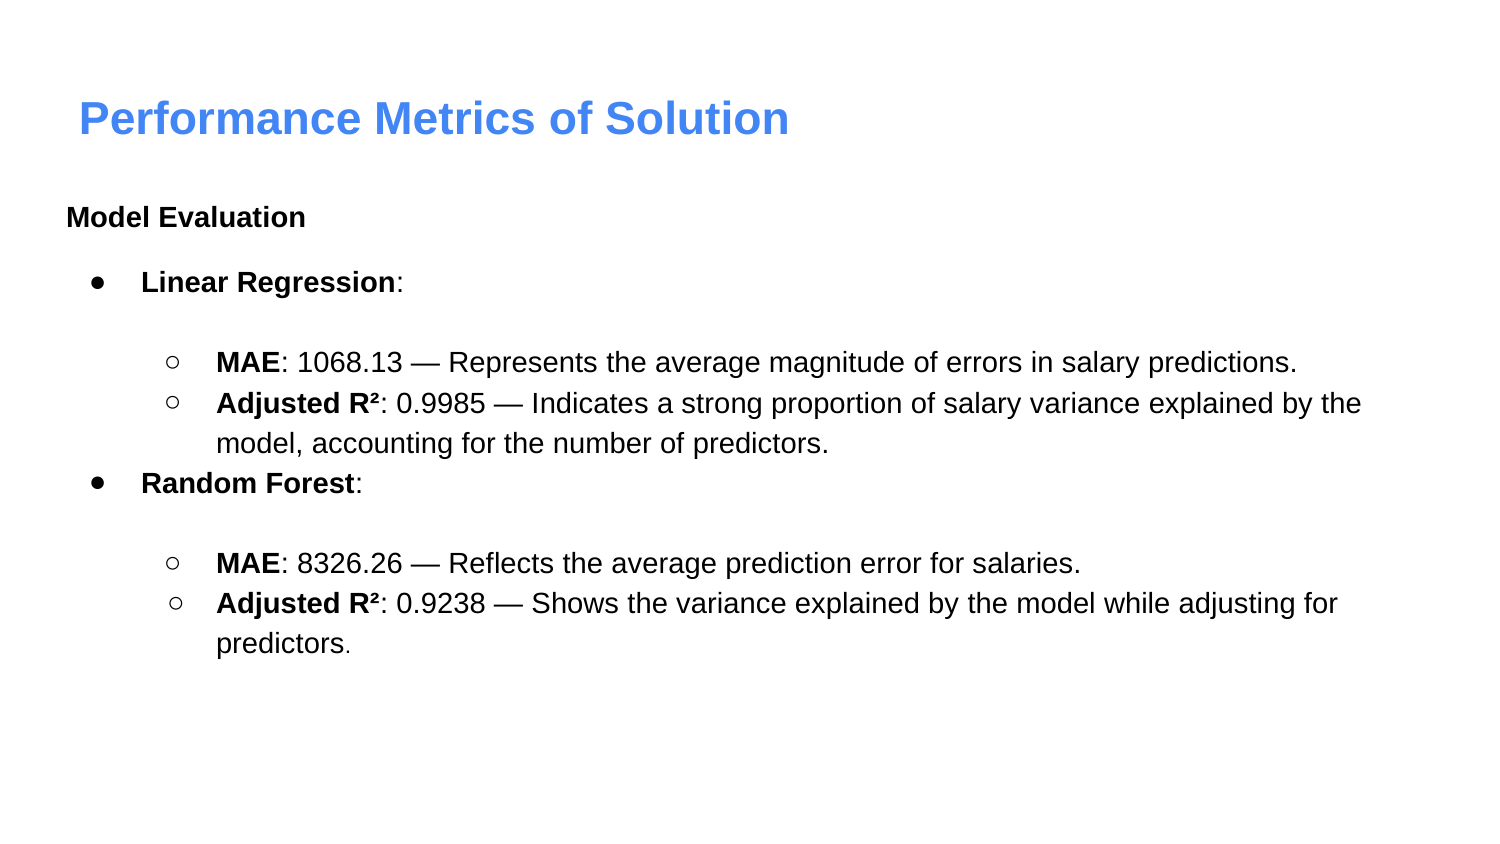

# Performance Metrics of Solution
Model Evaluation
Linear Regression:
MAE: 1068.13 — Represents the average magnitude of errors in salary predictions.
Adjusted R²: 0.9985 — Indicates a strong proportion of salary variance explained by the model, accounting for the number of predictors.
Random Forest:
MAE: 8326.26 — Reflects the average prediction error for salaries.
Adjusted R²: 0.9238 — Shows the variance explained by the model while adjusting for predictors.